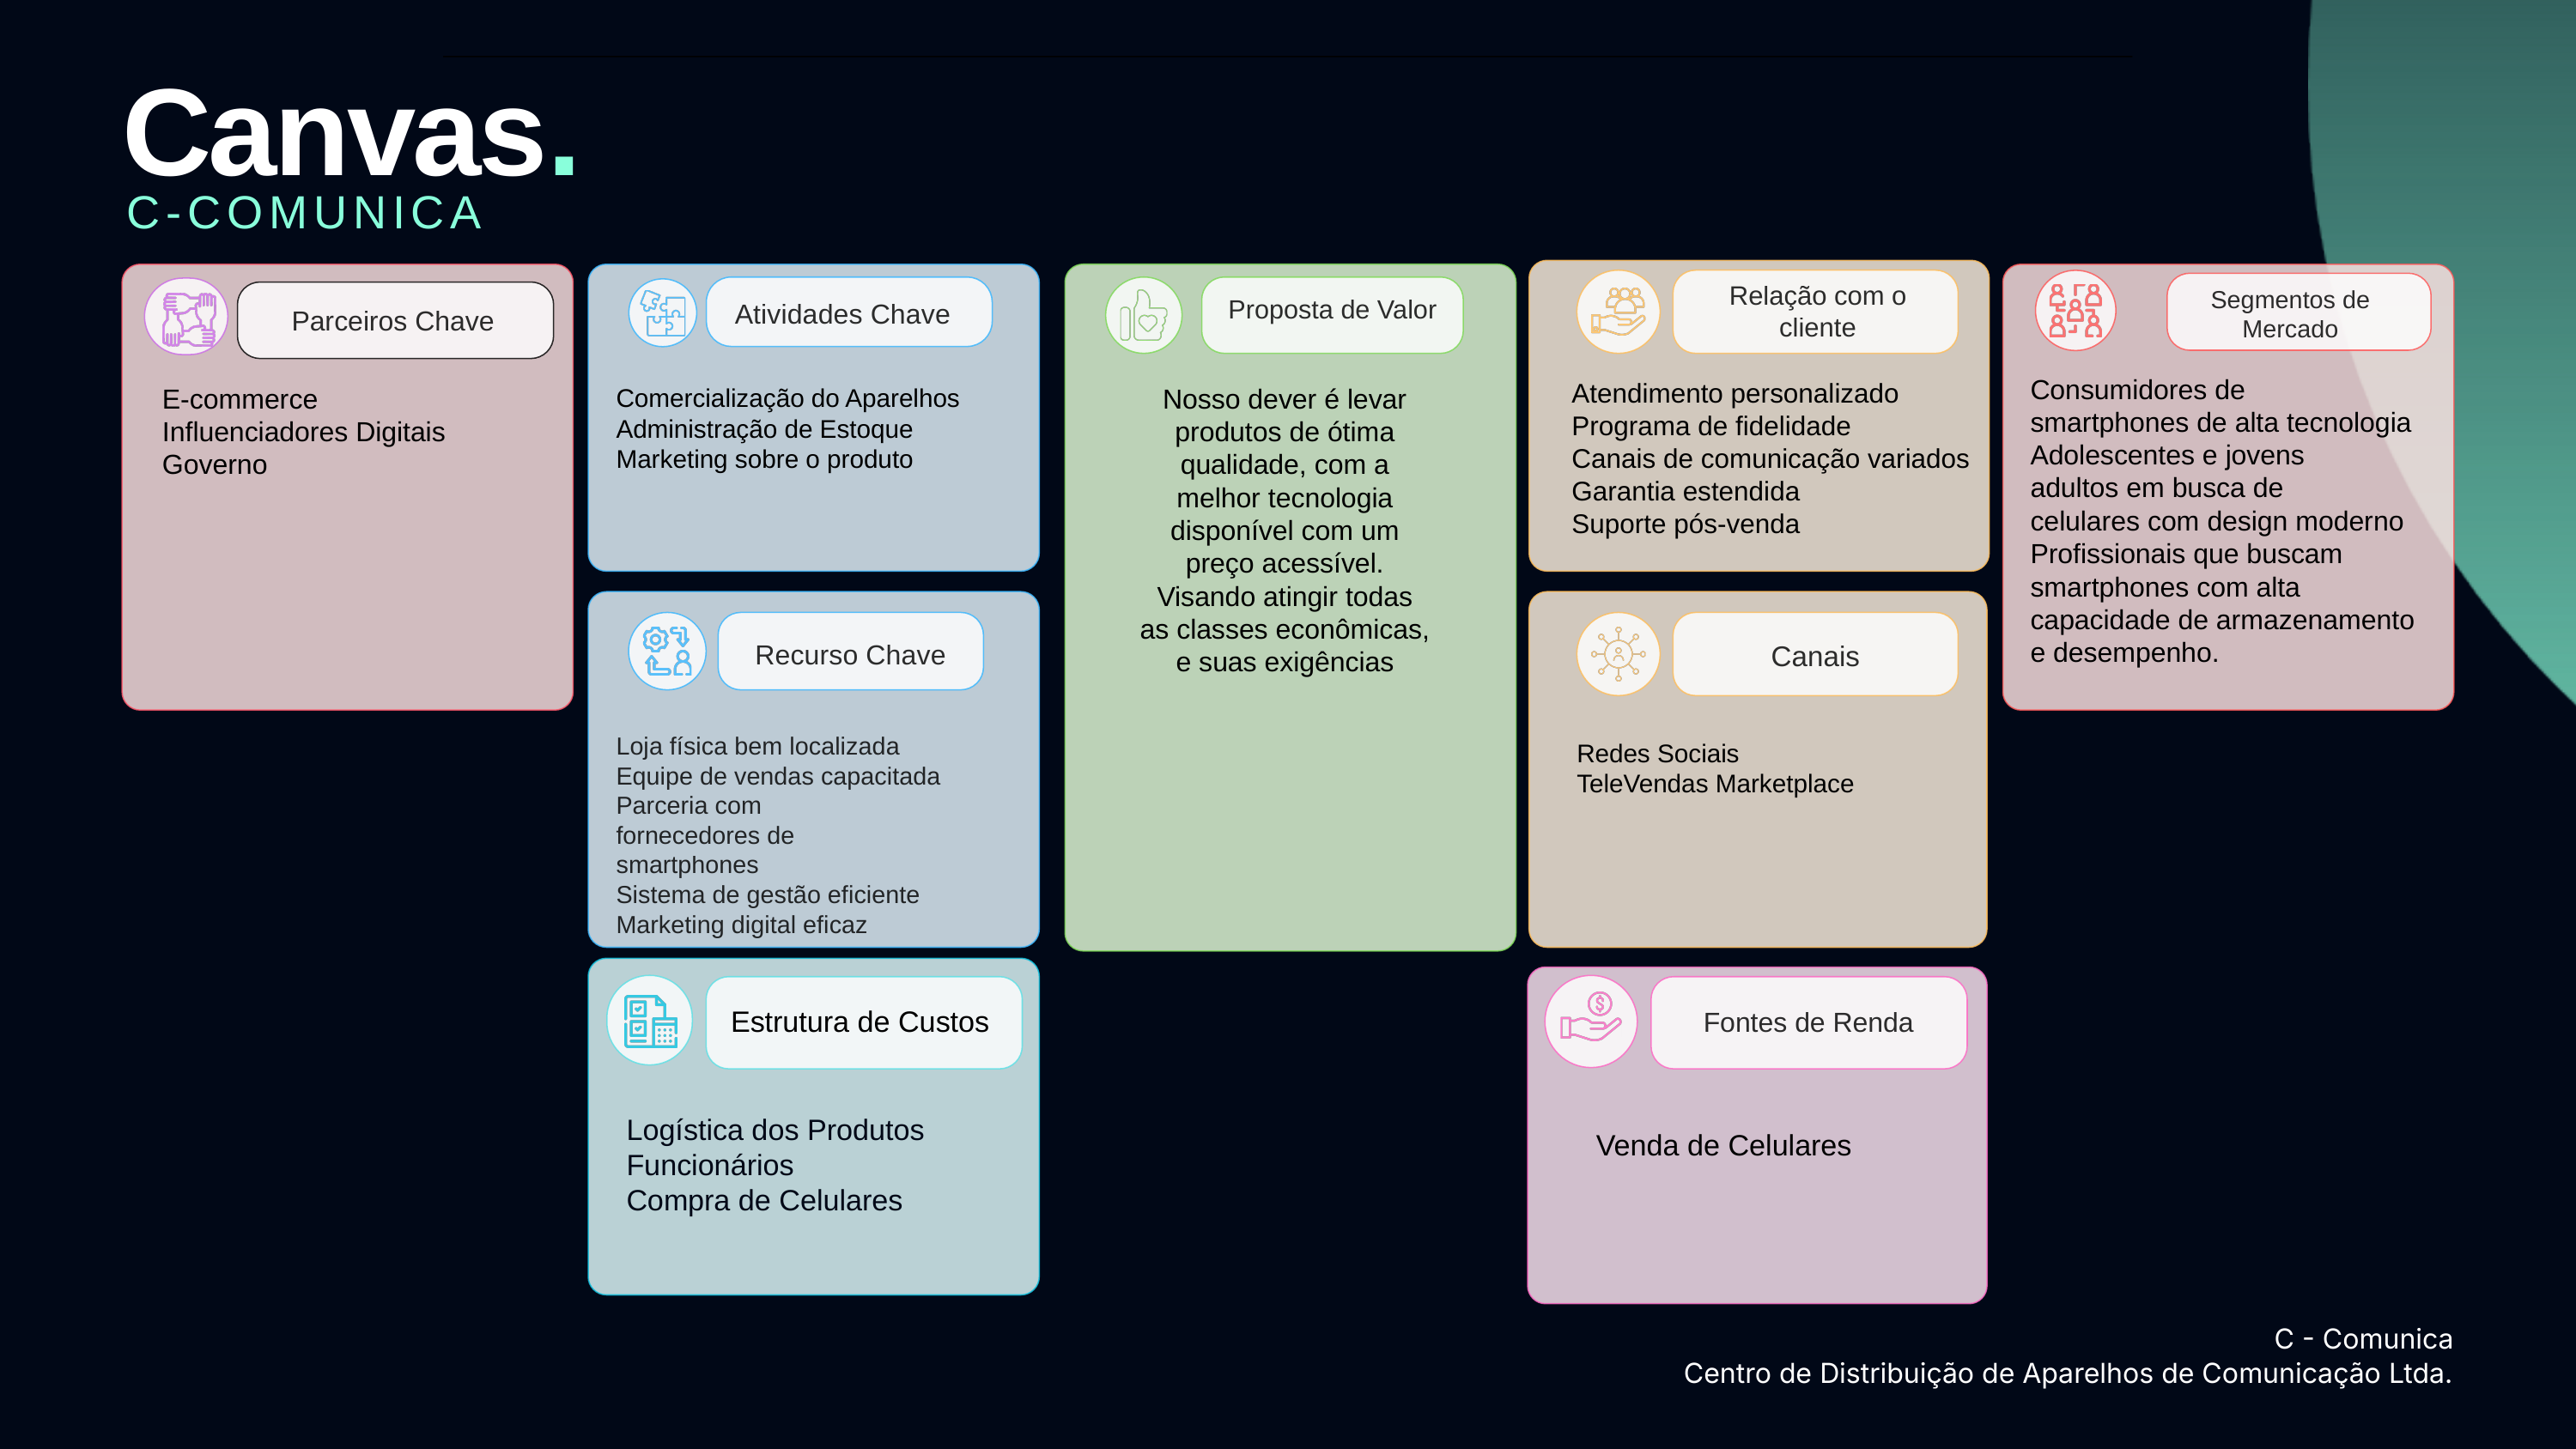

Canvas.
C-COMUNICA

Relação com o
cliente

Segmentos de
Mercado

Proposta de Valor

Atividades Chave
Parceiros Chave
Consumidores de
smartphones de alta tecnologia
Adolescentes e jovens
adultos em busca de
celulares com design moderno
Profissionais que buscam
smartphones com alta
capacidade de armazenamento
e desempenho.
Atendimento personalizado
Programa de fidelidade
Canais de comunicação variados
Garantia estendida
Suporte pós-venda
E-commerce
Influenciadores Digitais
Governo
Comercialização do Aparelhos
Administração de Estoque
Marketing sobre o produto
Nosso dever é levar
produtos de ótima
qualidade, com a
melhor tecnologia
disponível com um
preço acessível.
Visando atingir todas
as classes econômicas,
e suas exigências

Recurso Chave
Canais
Loja física bem localizada
Equipe de vendas capacitada
Parceria com
fornecedores de
smartphones
Sistema de gestão eficiente
Marketing digital eficaz
Redes Sociais
TeleVendas Marketplace

Estrutura de Custos
Fontes de Renda
Logística dos Produtos
Funcionários
Compra de Celulares
Venda de Celulares
C - Comunica
Centro de Distribuição de Aparelhos de Comunicação Ltda.